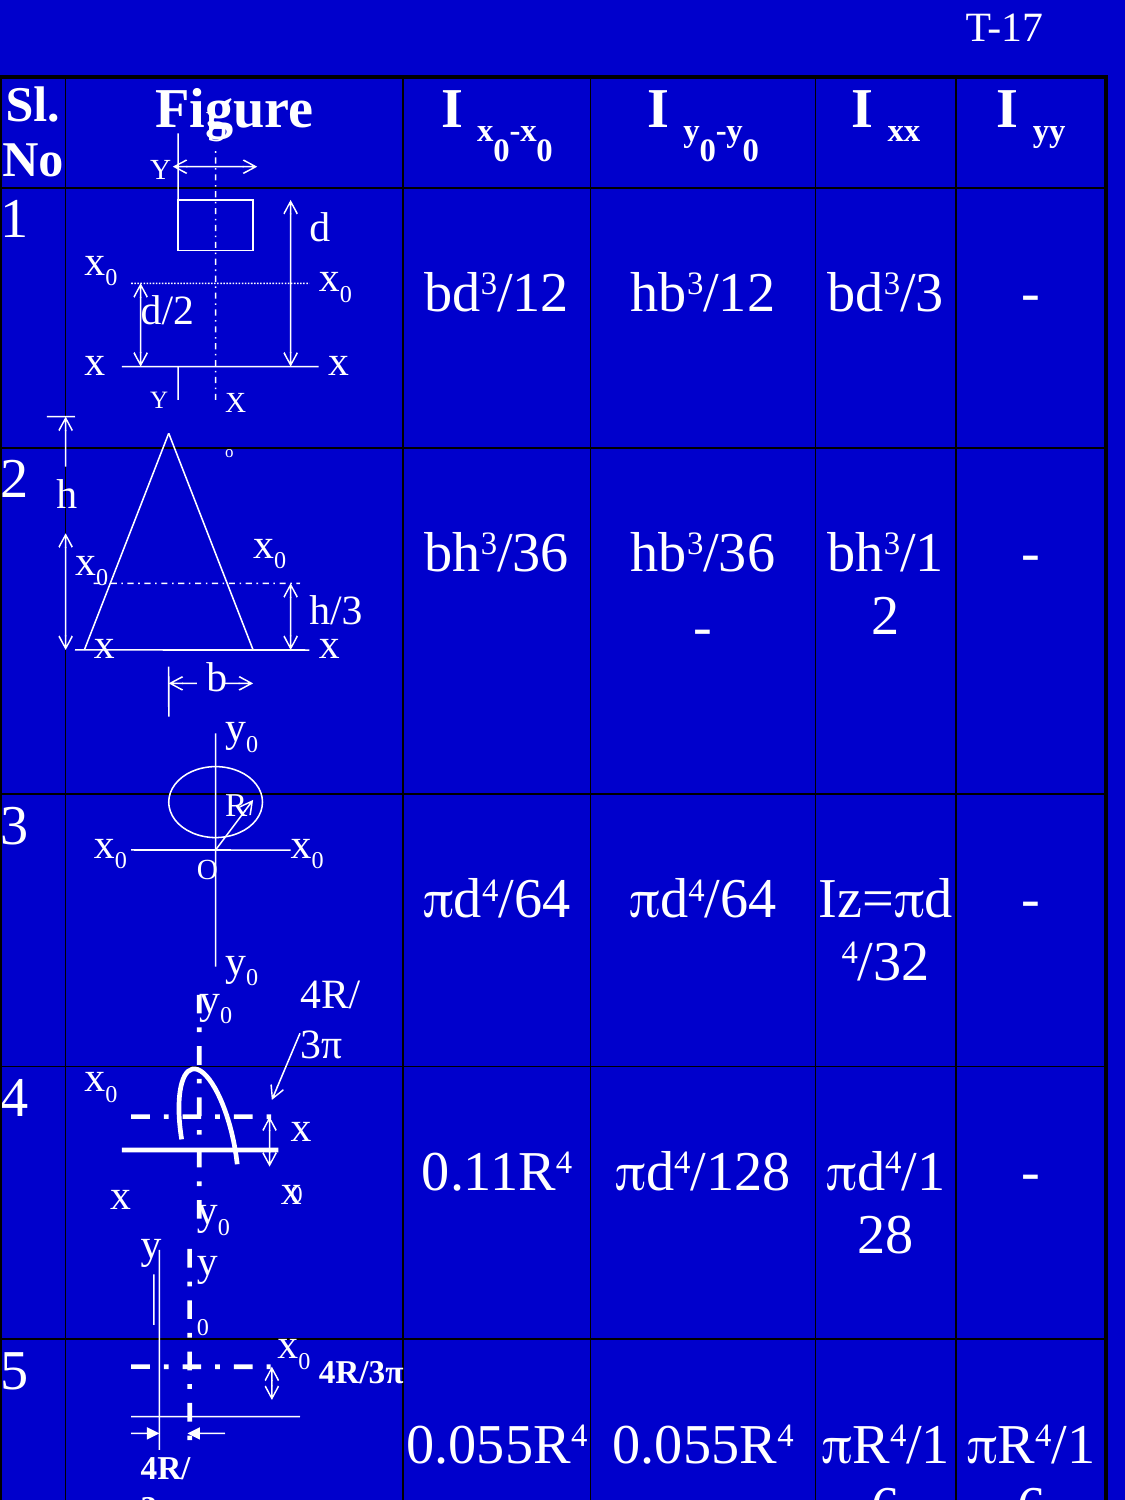

T-17
| Sl.No | Figure | I x0-x0 | I y0-y0 | I xx | I yy |
| --- | --- | --- | --- | --- | --- |
| 1 |  | bd3/12 | hb3/12 | bd3/3 | - |
| 2 |  | bh3/36 | hb3/36 - | bh3/12 | - |
| 3 |  | πd4/64 | πd4/64 | Iz=πd4/32 | - |
| 4 |  | 0.11R4 | πd4/128 | πd4/128 | - |
| 5 |  | 0.055R4 | 0.055R4 | πR4/16 | πR4/16 |
b

Y

d
x0
x0

d/2
x
x

Y
Xo

h
x0

x0

h/3
x
x

b

y0

R

x0
x0

O
y0
4R/3π
y0

x0

x0

x
x
y0
y
y0

x0
4R/3π

4R/3π